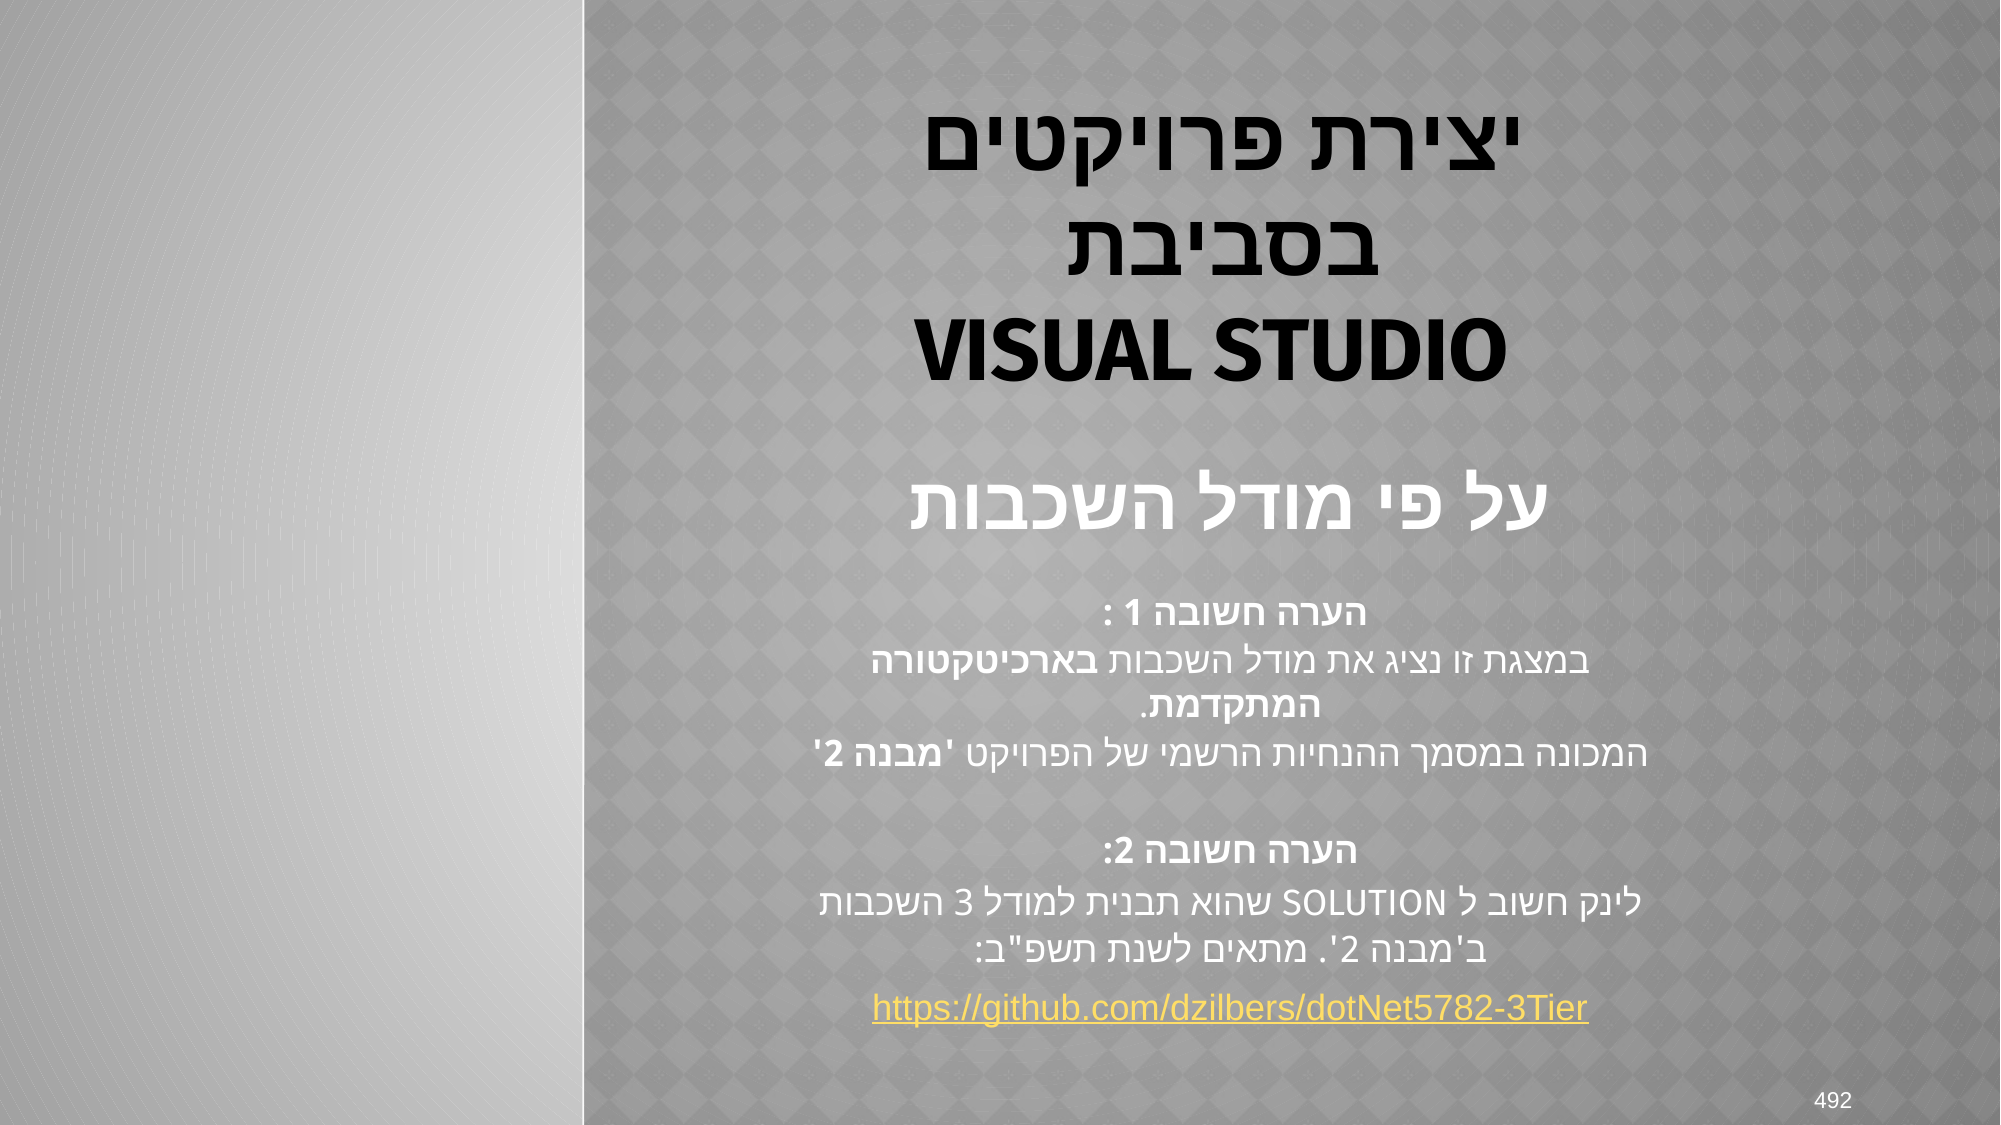

# יצירת פרויקטים בסביבת visual studio
על פי מודל השכבות

הערה חשובה 1 :
במצגת זו נציג את מודל השכבות בארכיטקטורה המתקדמת.
המכונה במסמך ההנחיות הרשמי של הפרויקט 'מבנה 2'

הערה חשובה 2:
לינק חשוב ל SOLUTION שהוא תבנית למודל 3 השכבות ב'מבנה 2'. מתאים לשנת תשפ"ב:
https://github.com/dzilbers/dotNet5782-3Tier

492